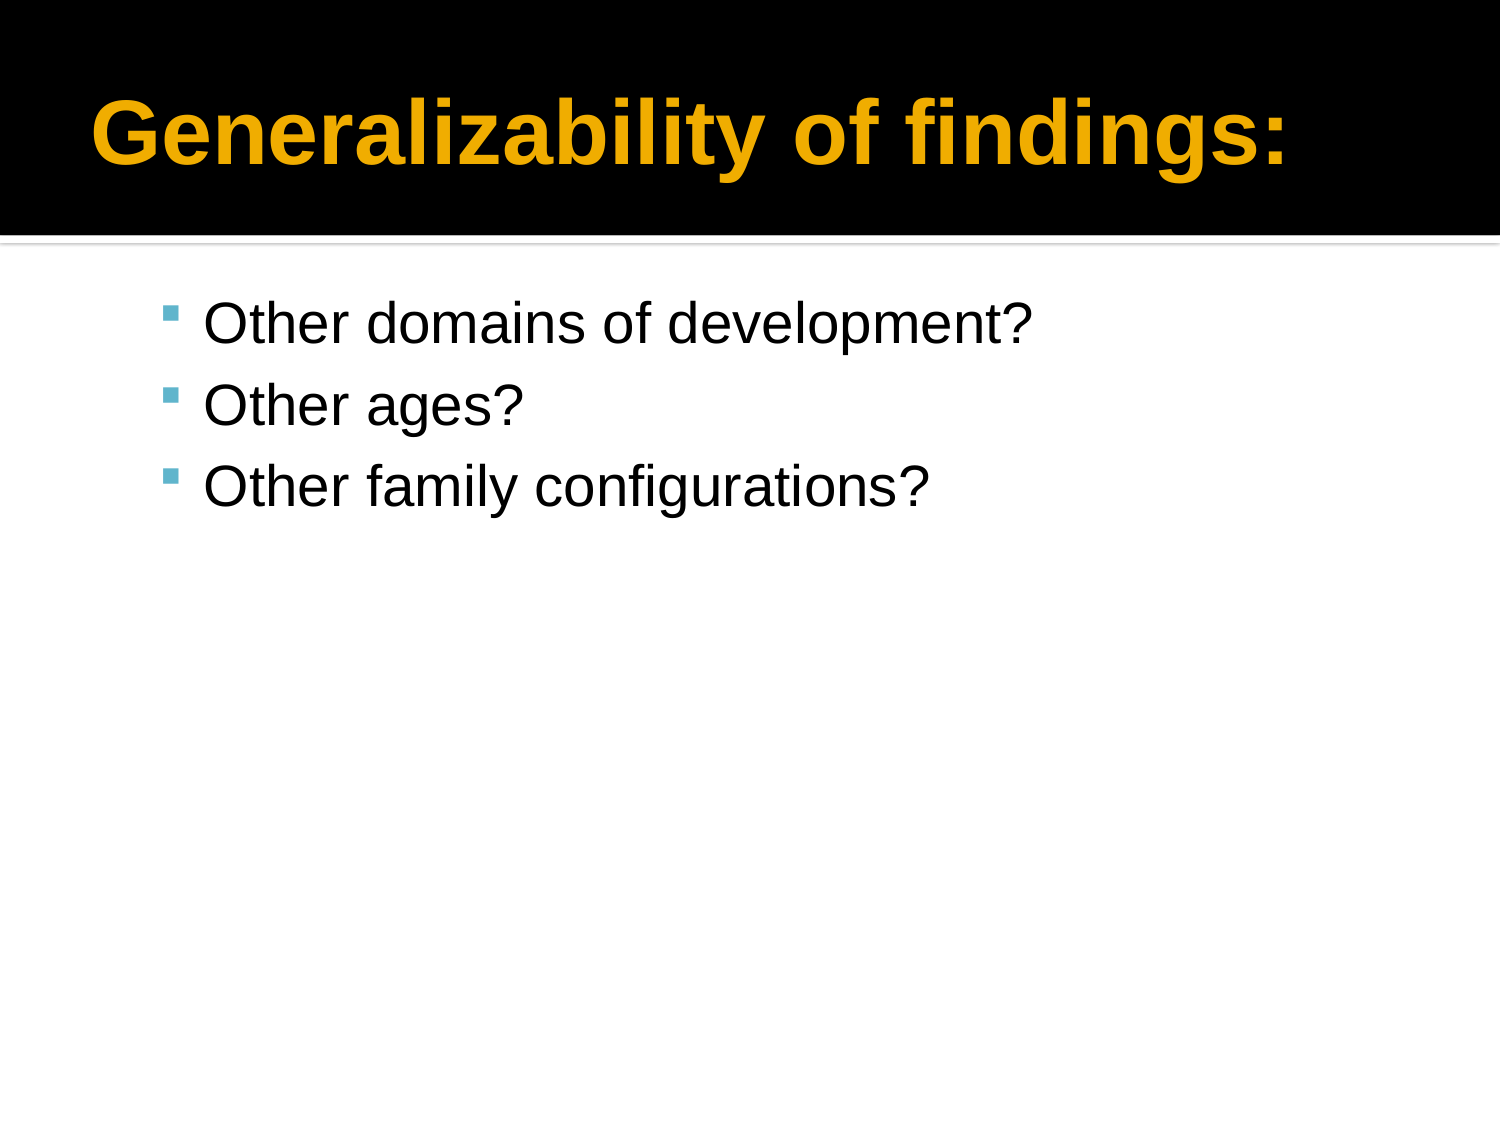

# Generalizability of findings:
Other domains of development?
Other ages?
Other family configurations?